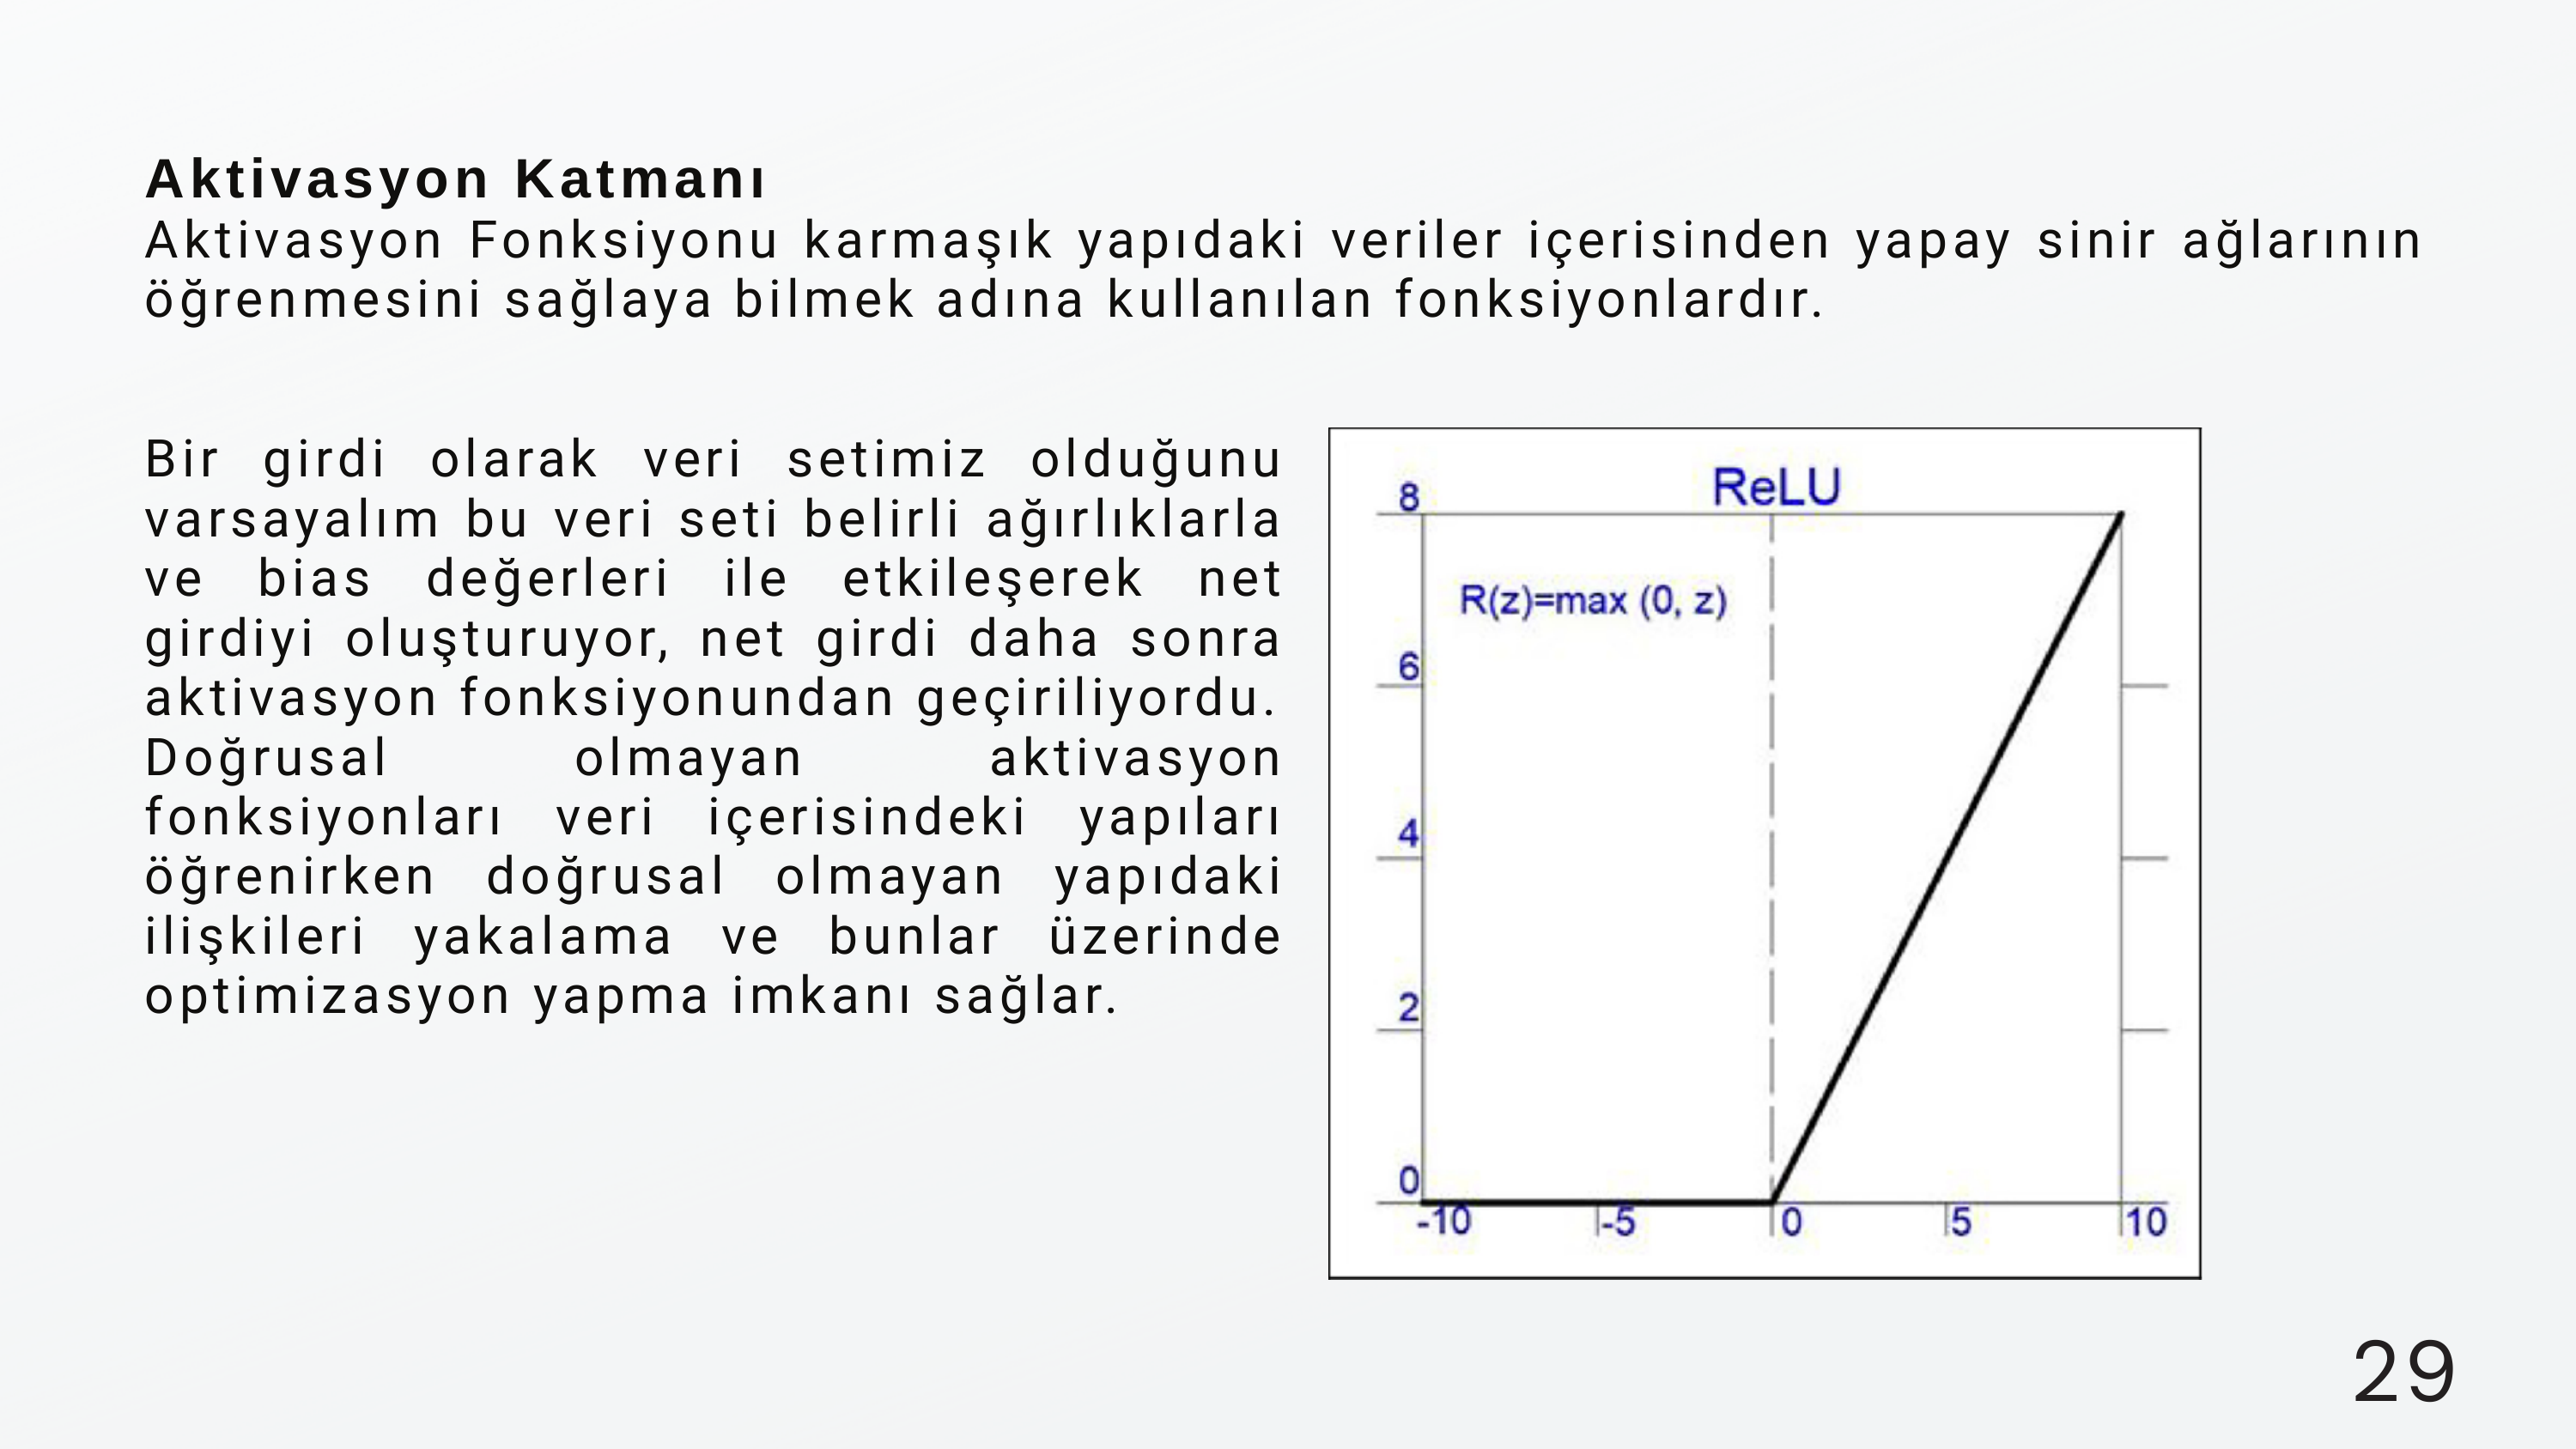

Aktivasyon Katmanı
Aktivasyon Fonksiyonu karmaşık yapıdaki veriler içerisinden yapay sinir ağlarının öğrenmesini sağlaya bilmek adına kullanılan fonksiyonlardır.
Bir girdi olarak veri setimiz olduğunu varsayalım bu veri seti belirli ağırlıklarla ve bias değerleri ile etkileşerek net girdiyi oluşturuyor, net girdi daha sonra aktivasyon fonksiyonundan geçiriliyordu.
Doğrusal olmayan aktivasyon fonksiyonları veri içerisindeki yapıları öğrenirken doğrusal olmayan yapıdaki ilişkileri yakalama ve bunlar üzerinde optimizasyon yapma imkanı sağlar.

29